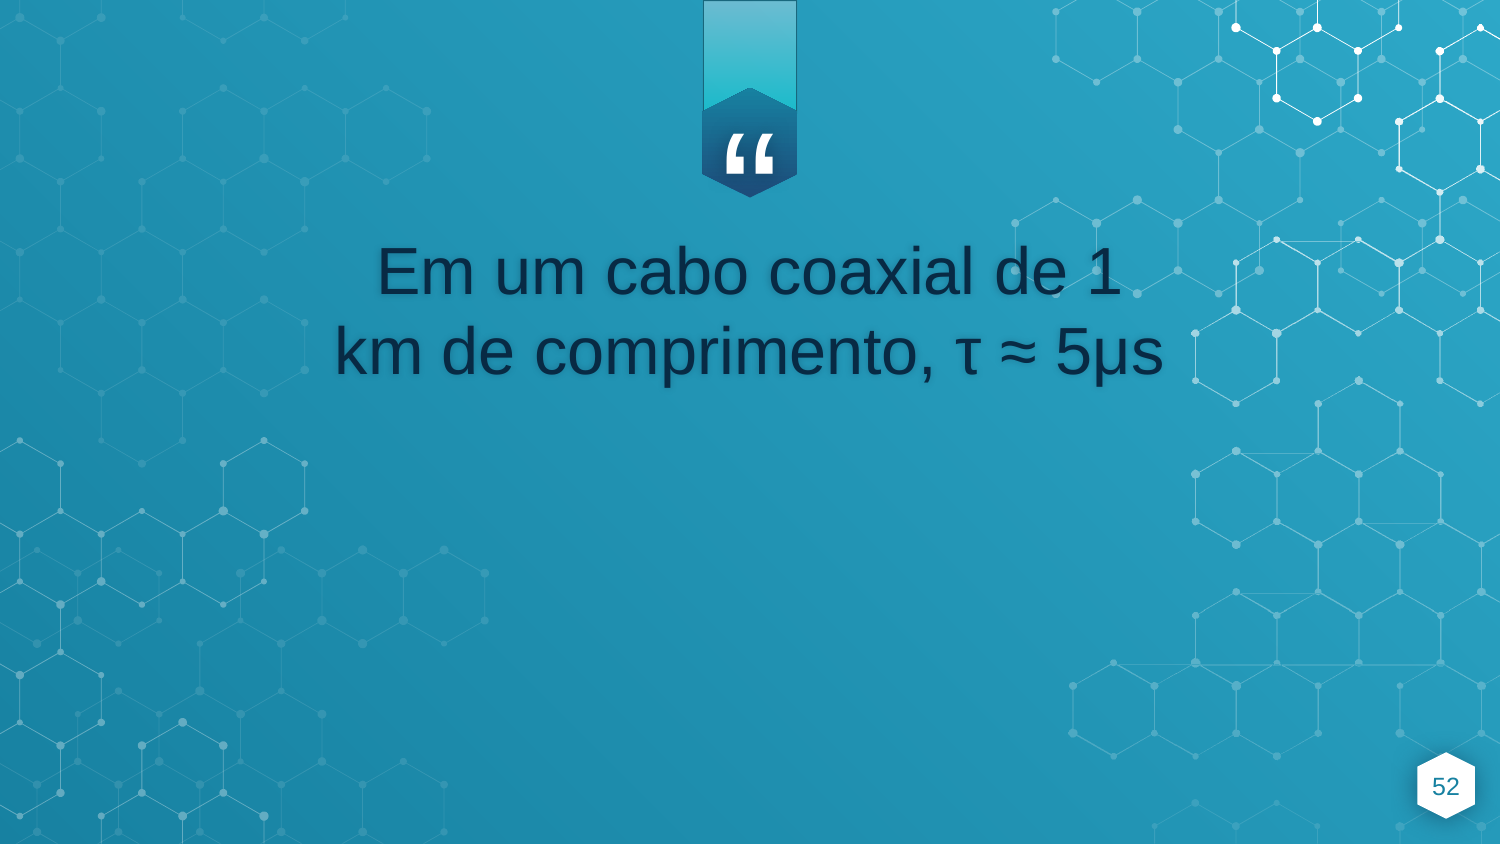

Em um cabo coaxial de 1 km de comprimento, τ ≈ 5μs
52